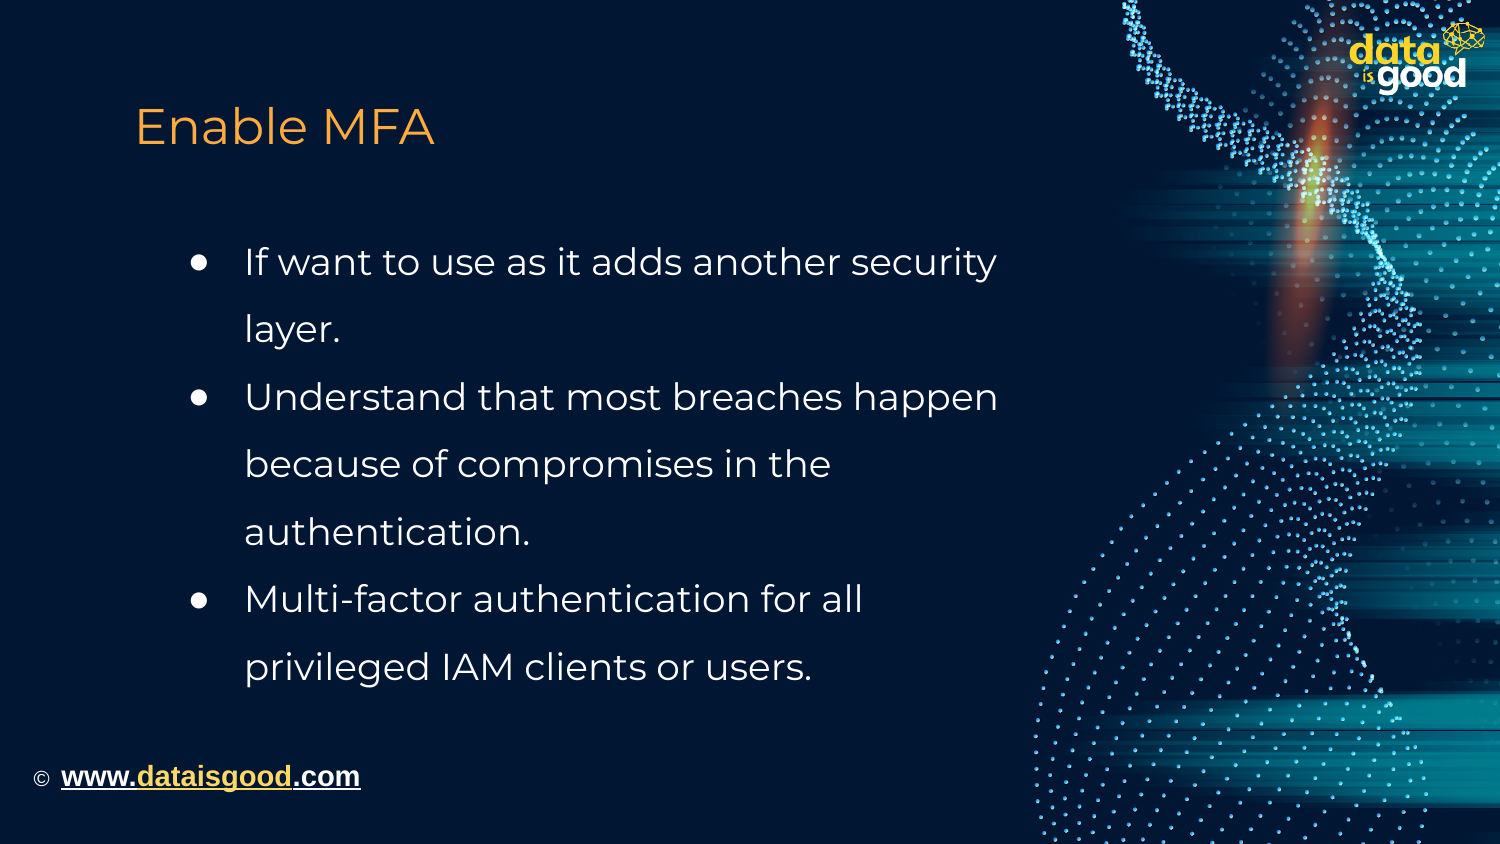

# Enable MFA
If want to use as it adds another security layer.
Understand that most breaches happen because of compromises in the authentication.
Multi-factor authentication for all privileged IAM clients or users.